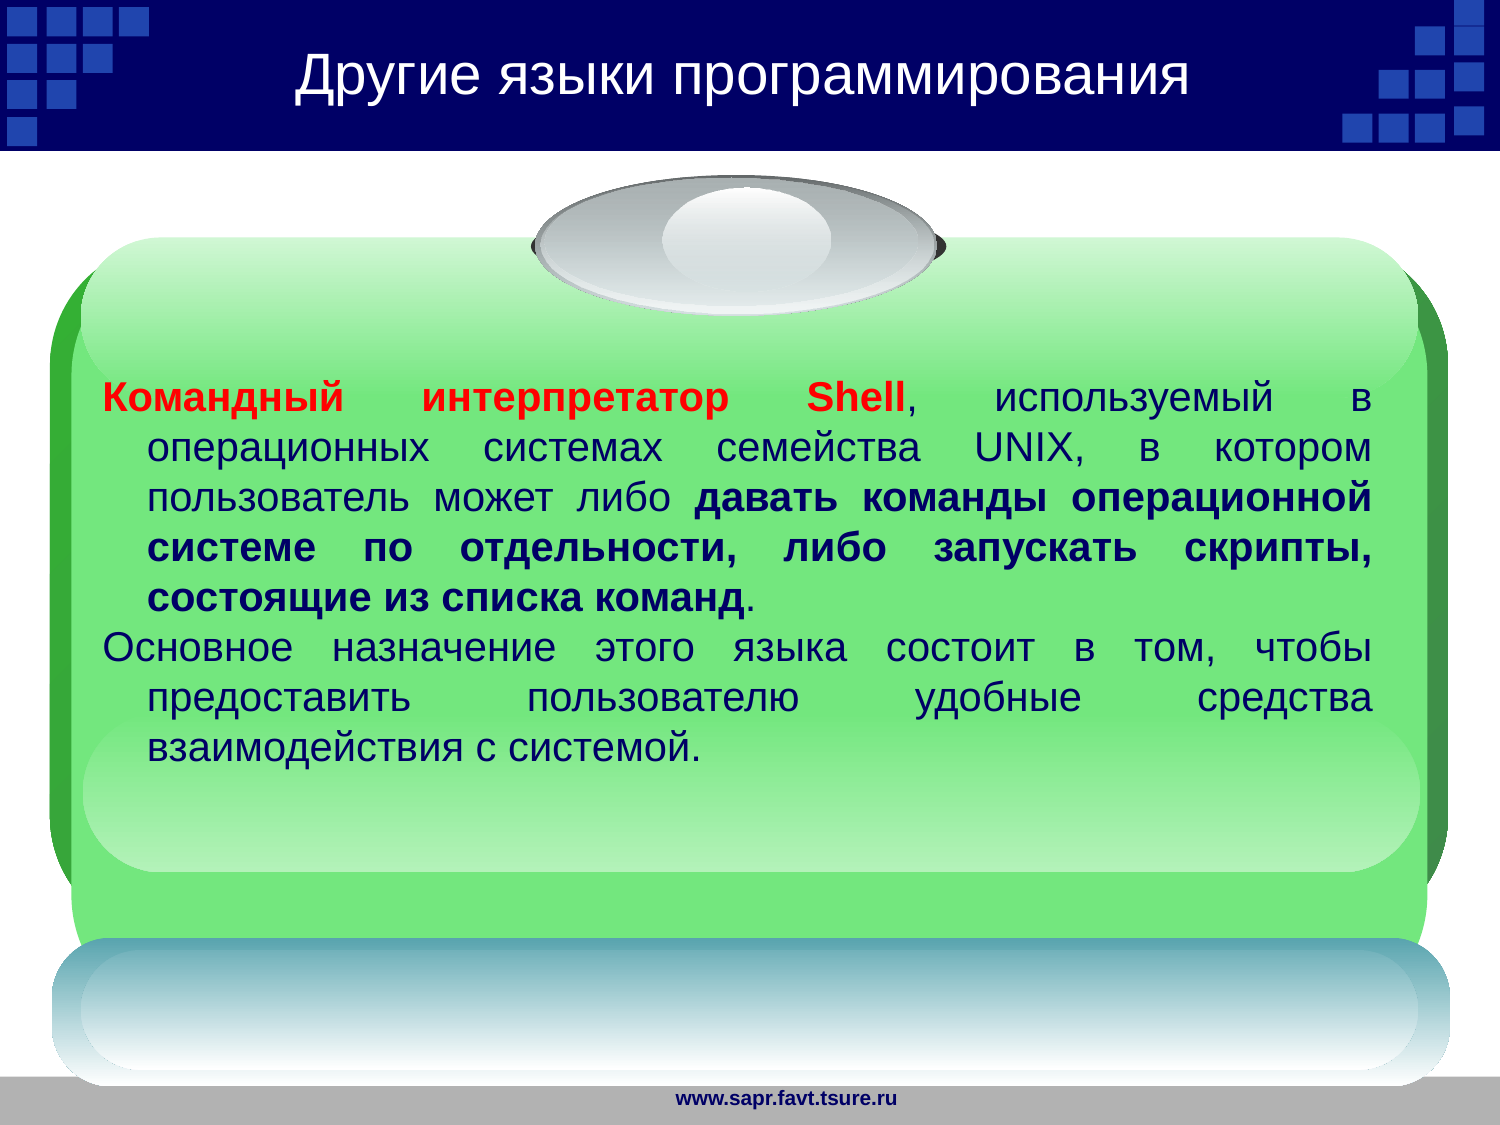

Другие языки программирования

Командный интерпретатор Shell, используемый в операционных системах семейства UNIX, в котором пользователь может либо давать команды операционной системе по отдельности, либо запускать скрипты, состоящие из списка команд.
Основное назначение этого языка состоит в том, чтобы предоставить пользователю удобные средства взаимодействия с системой.
www.sapr.favt.tsure.ru